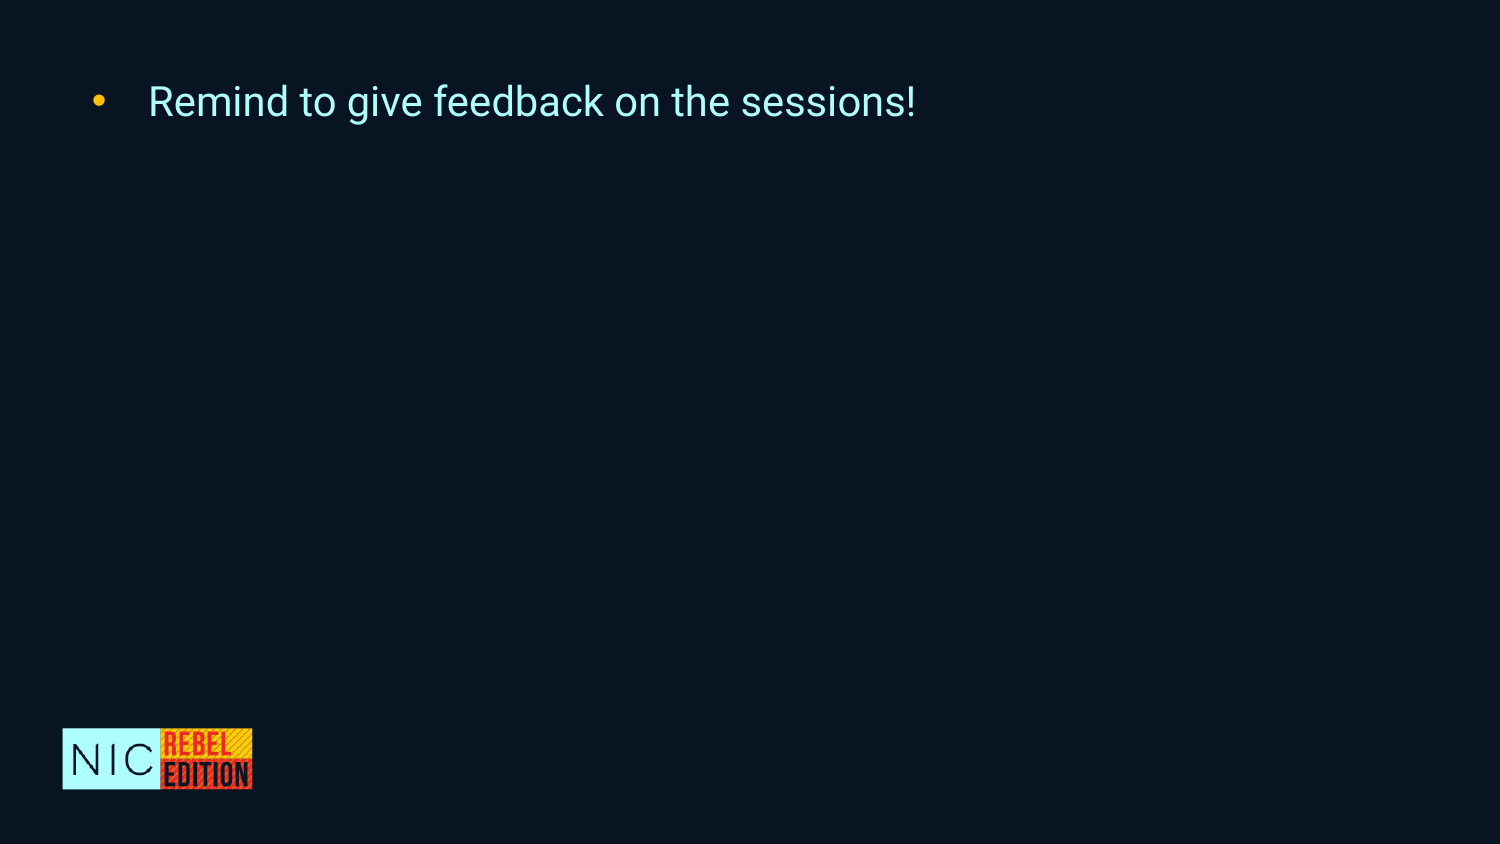

Remind to give feedback on the sessions!